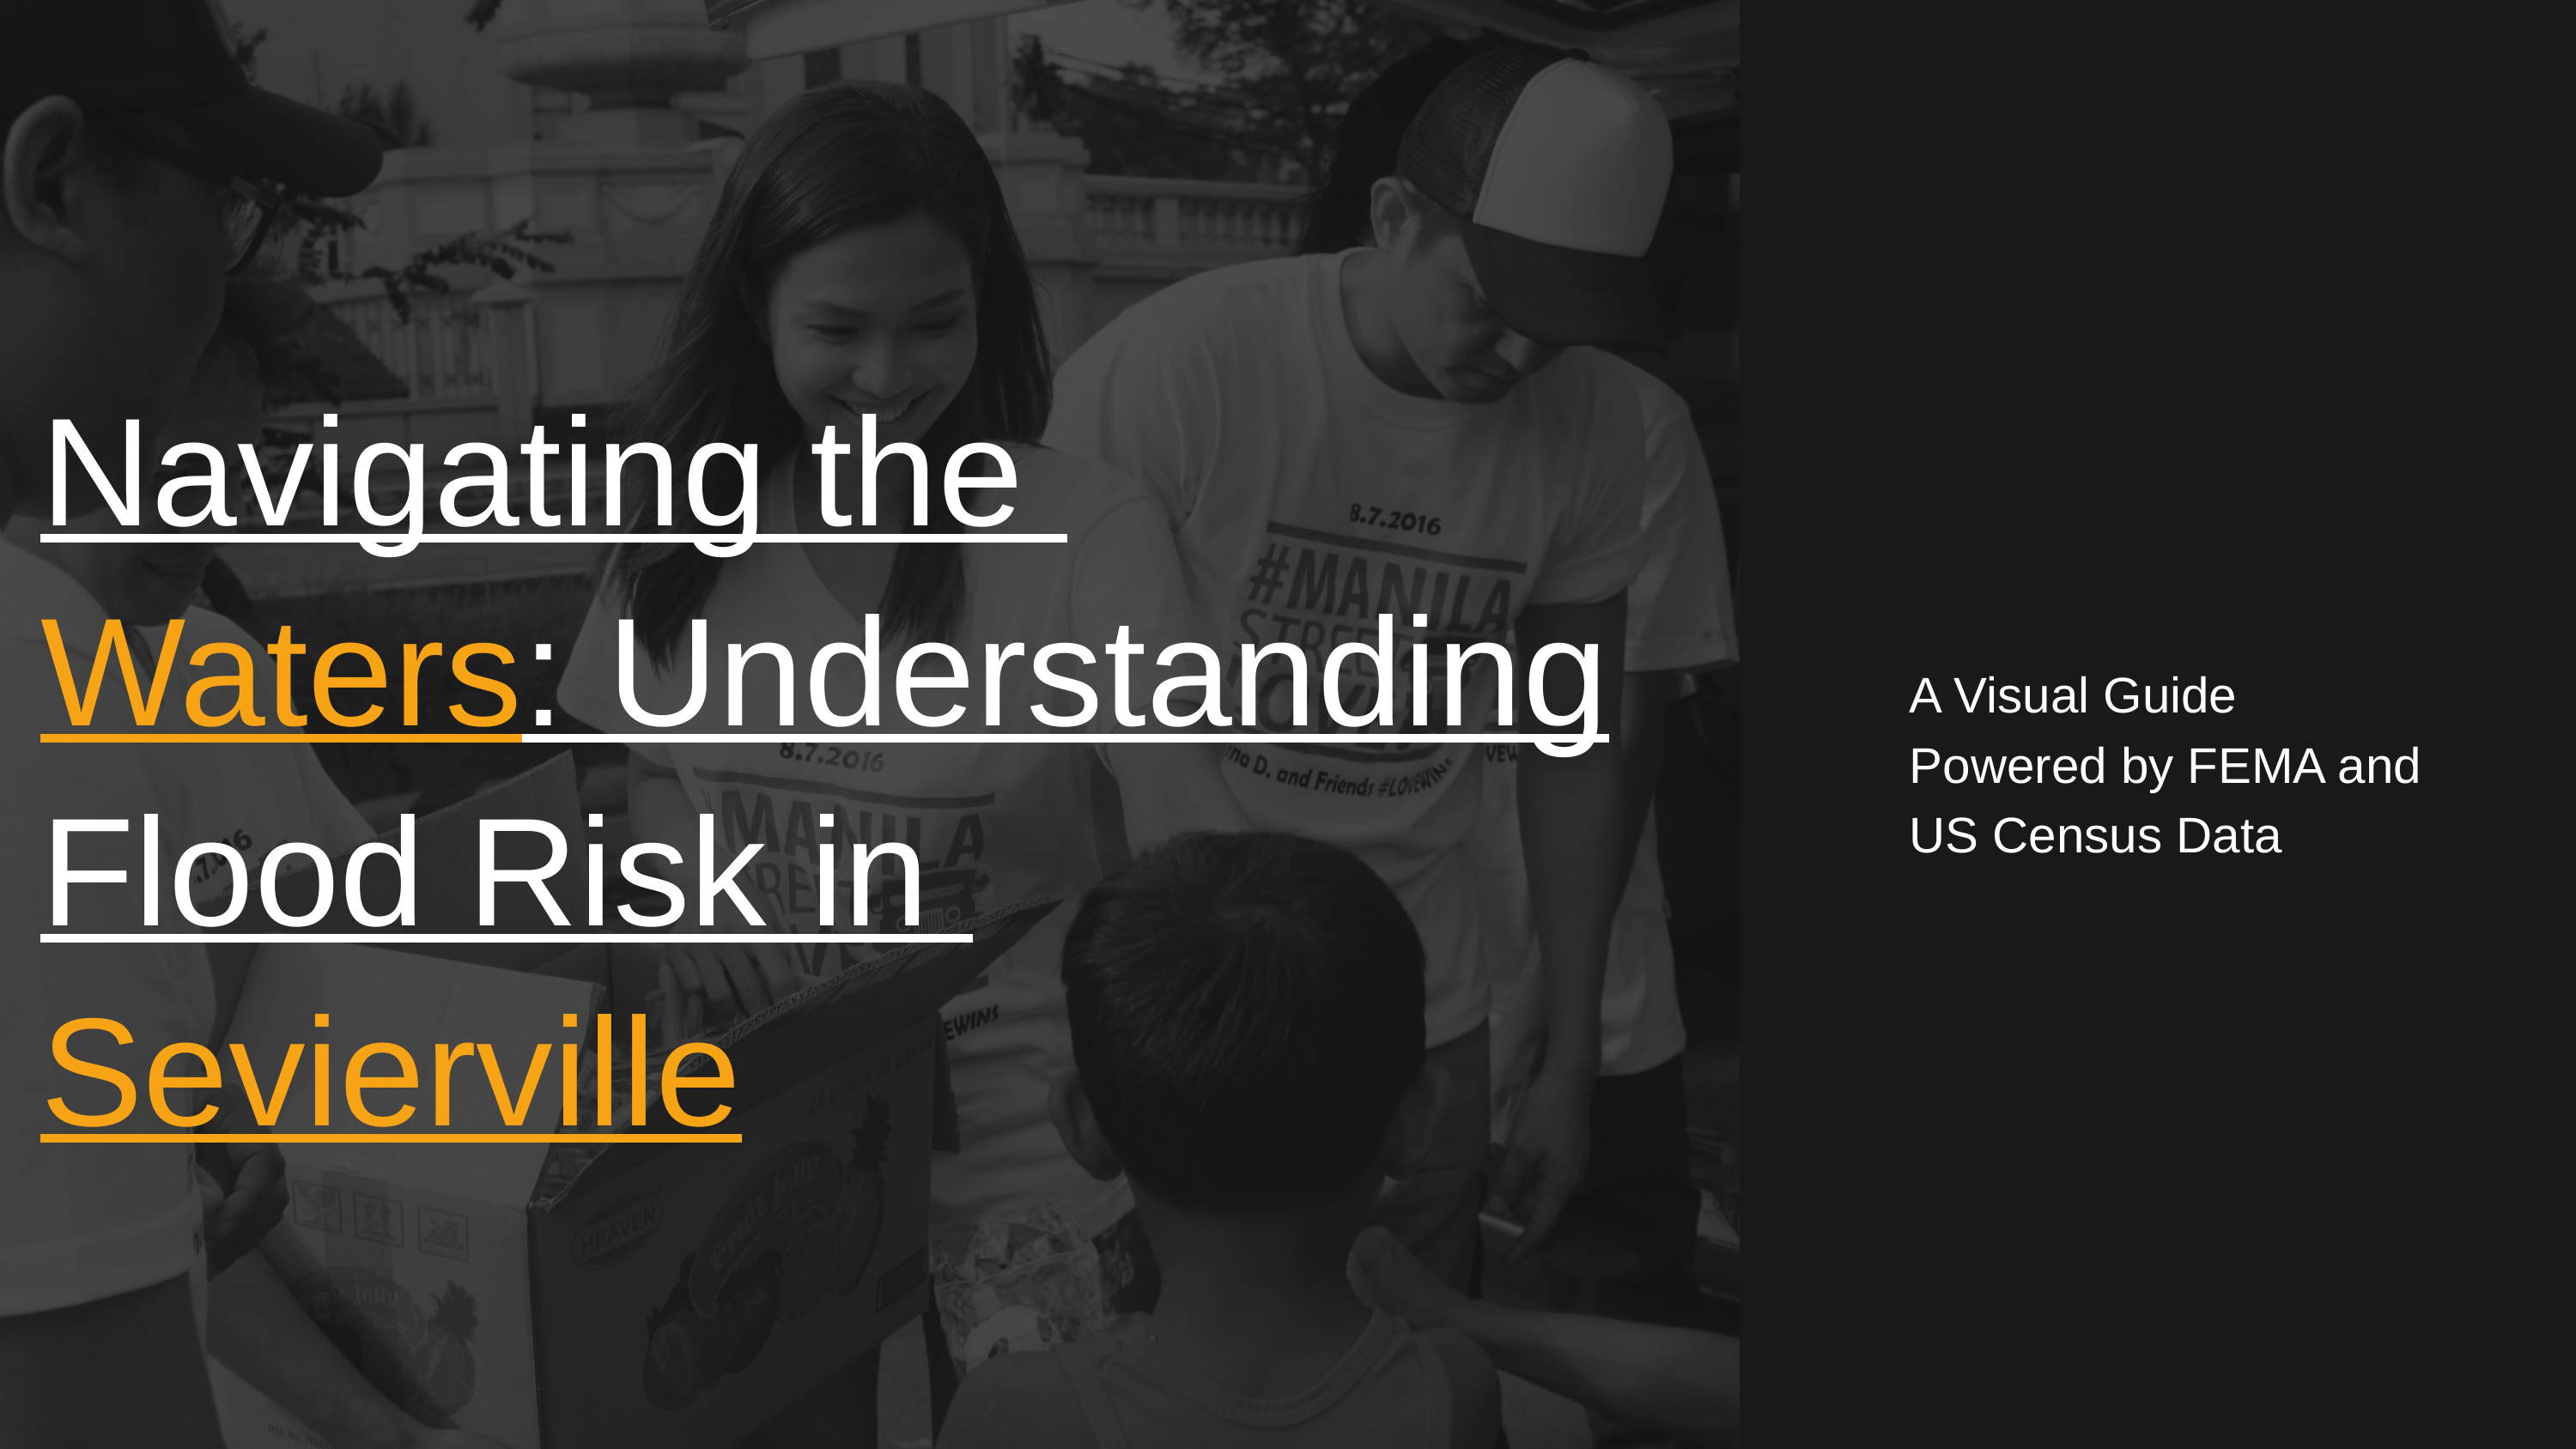

Navigating the
Waters: Understanding Flood Risk in
Sevierville
A Visual Guide Powered by FEMA and US Census Data